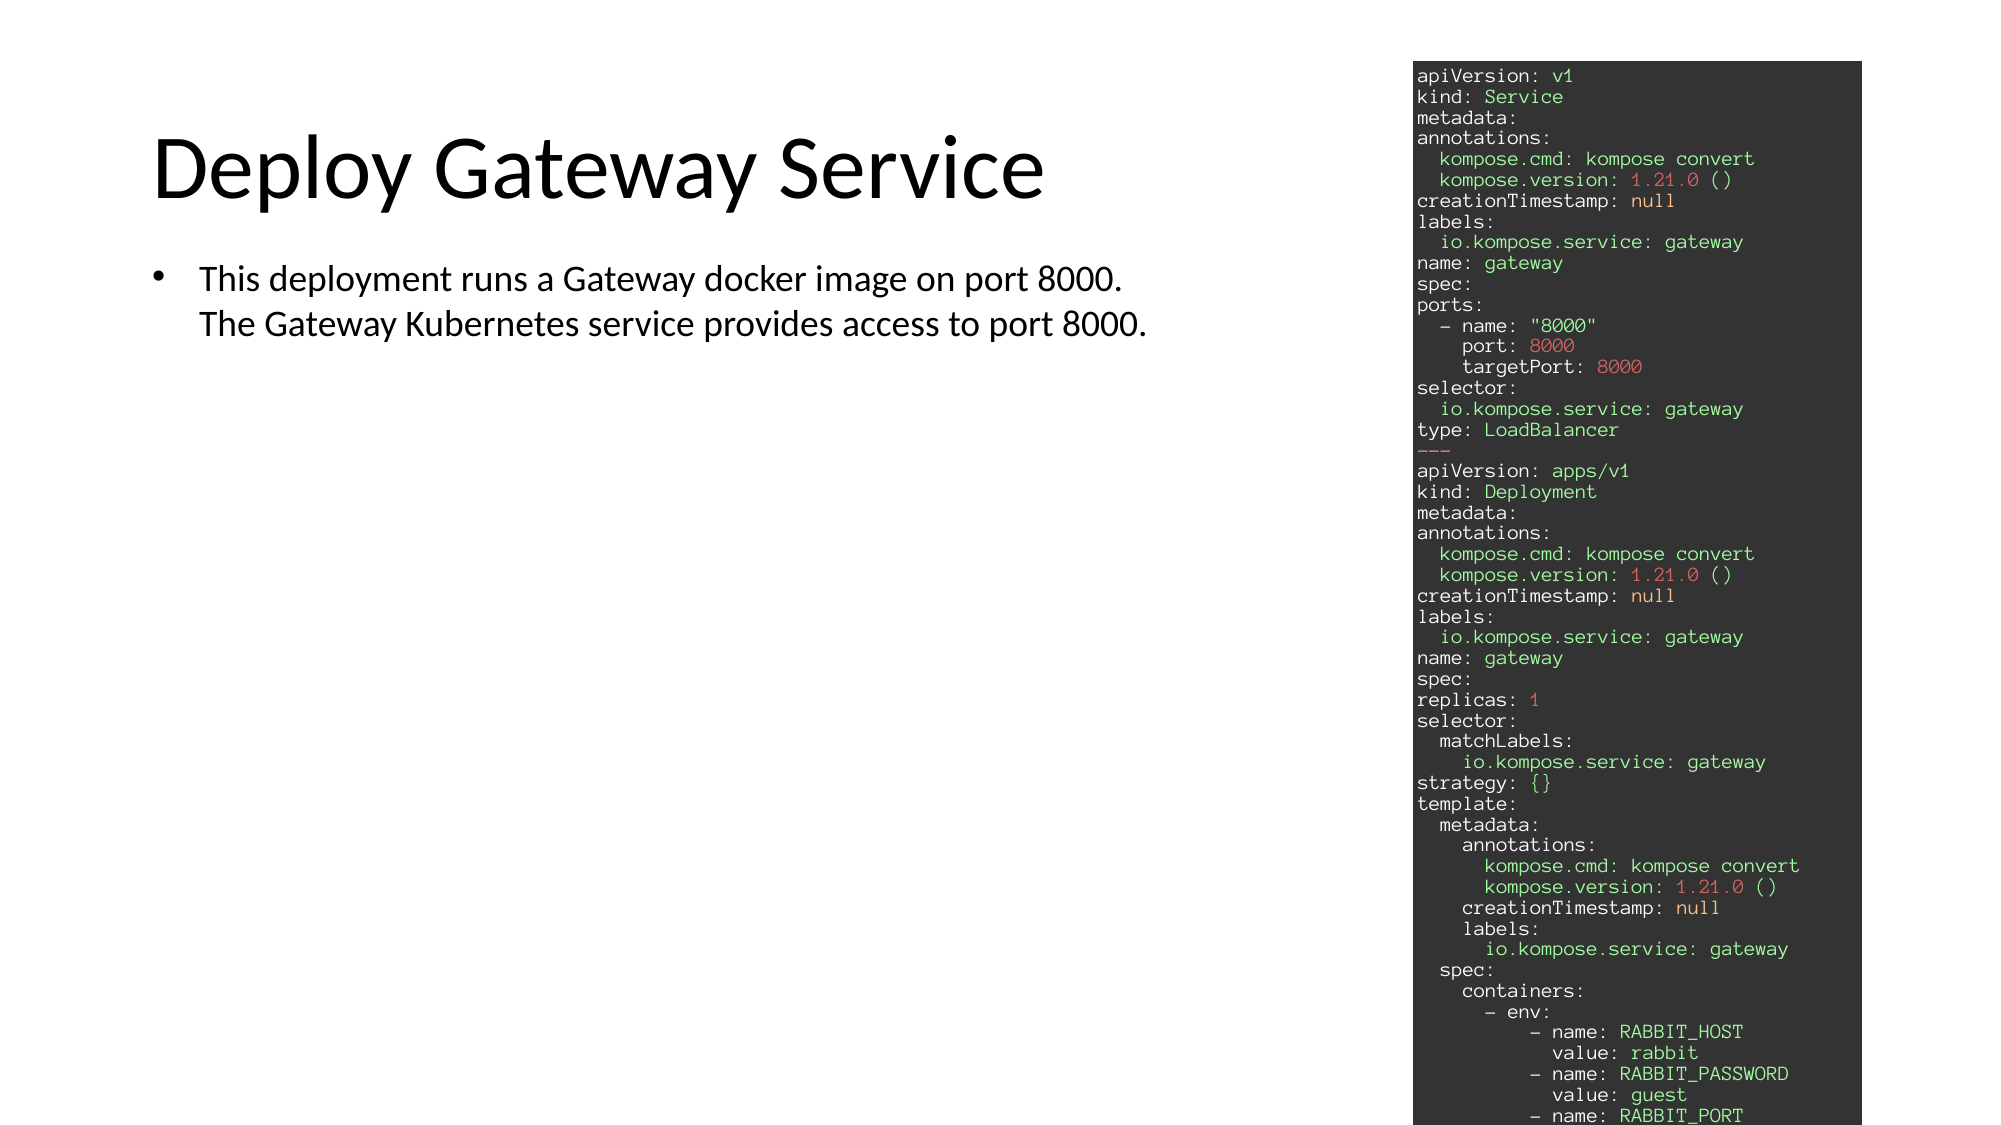

# Deploy Gateway Service
| apiVersion: v1 kind: Service metadata: annotations:   kompose.cmd: kompose convert   kompose.version: 1.21.0 () creationTimestamp: null labels:   io.kompose.service: gateway name: gateway spec: ports:   - name: "8000"     port: 8000     targetPort: 8000 selector:   io.kompose.service: gateway type: LoadBalancer --- apiVersion: apps/v1 kind: Deployment metadata: annotations:   kompose.cmd: kompose convert   kompose.version: 1.21.0 () creationTimestamp: null labels:   io.kompose.service: gateway name: gateway spec: replicas: 1 selector:   matchLabels:     io.kompose.service: gateway strategy: {} template:   metadata:     annotations:       kompose.cmd: kompose convert       kompose.version: 1.21.0 ()     creationTimestamp: null     labels:       io.kompose.service: gateway   spec:     containers:       - env:           - name: RABBIT\_HOST             value: rabbit           - name: RABBIT\_PASSWORD             value: guest           - name: RABBIT\_PORT             value: "5672"           - name: RABBIT\_USER             value: guest         image: etansoclof/gateway:1.01         imagePullPolicy: ""         name: gateway         ports:           - containerPort: 8000         resources: {}     restartPolicy: Always     serviceAccountName: ""     volumes: null status: {} --- |
| --- |
This deployment runs a Gateway docker image on port 8000. The Gateway Kubernetes service provides access to port 8000.